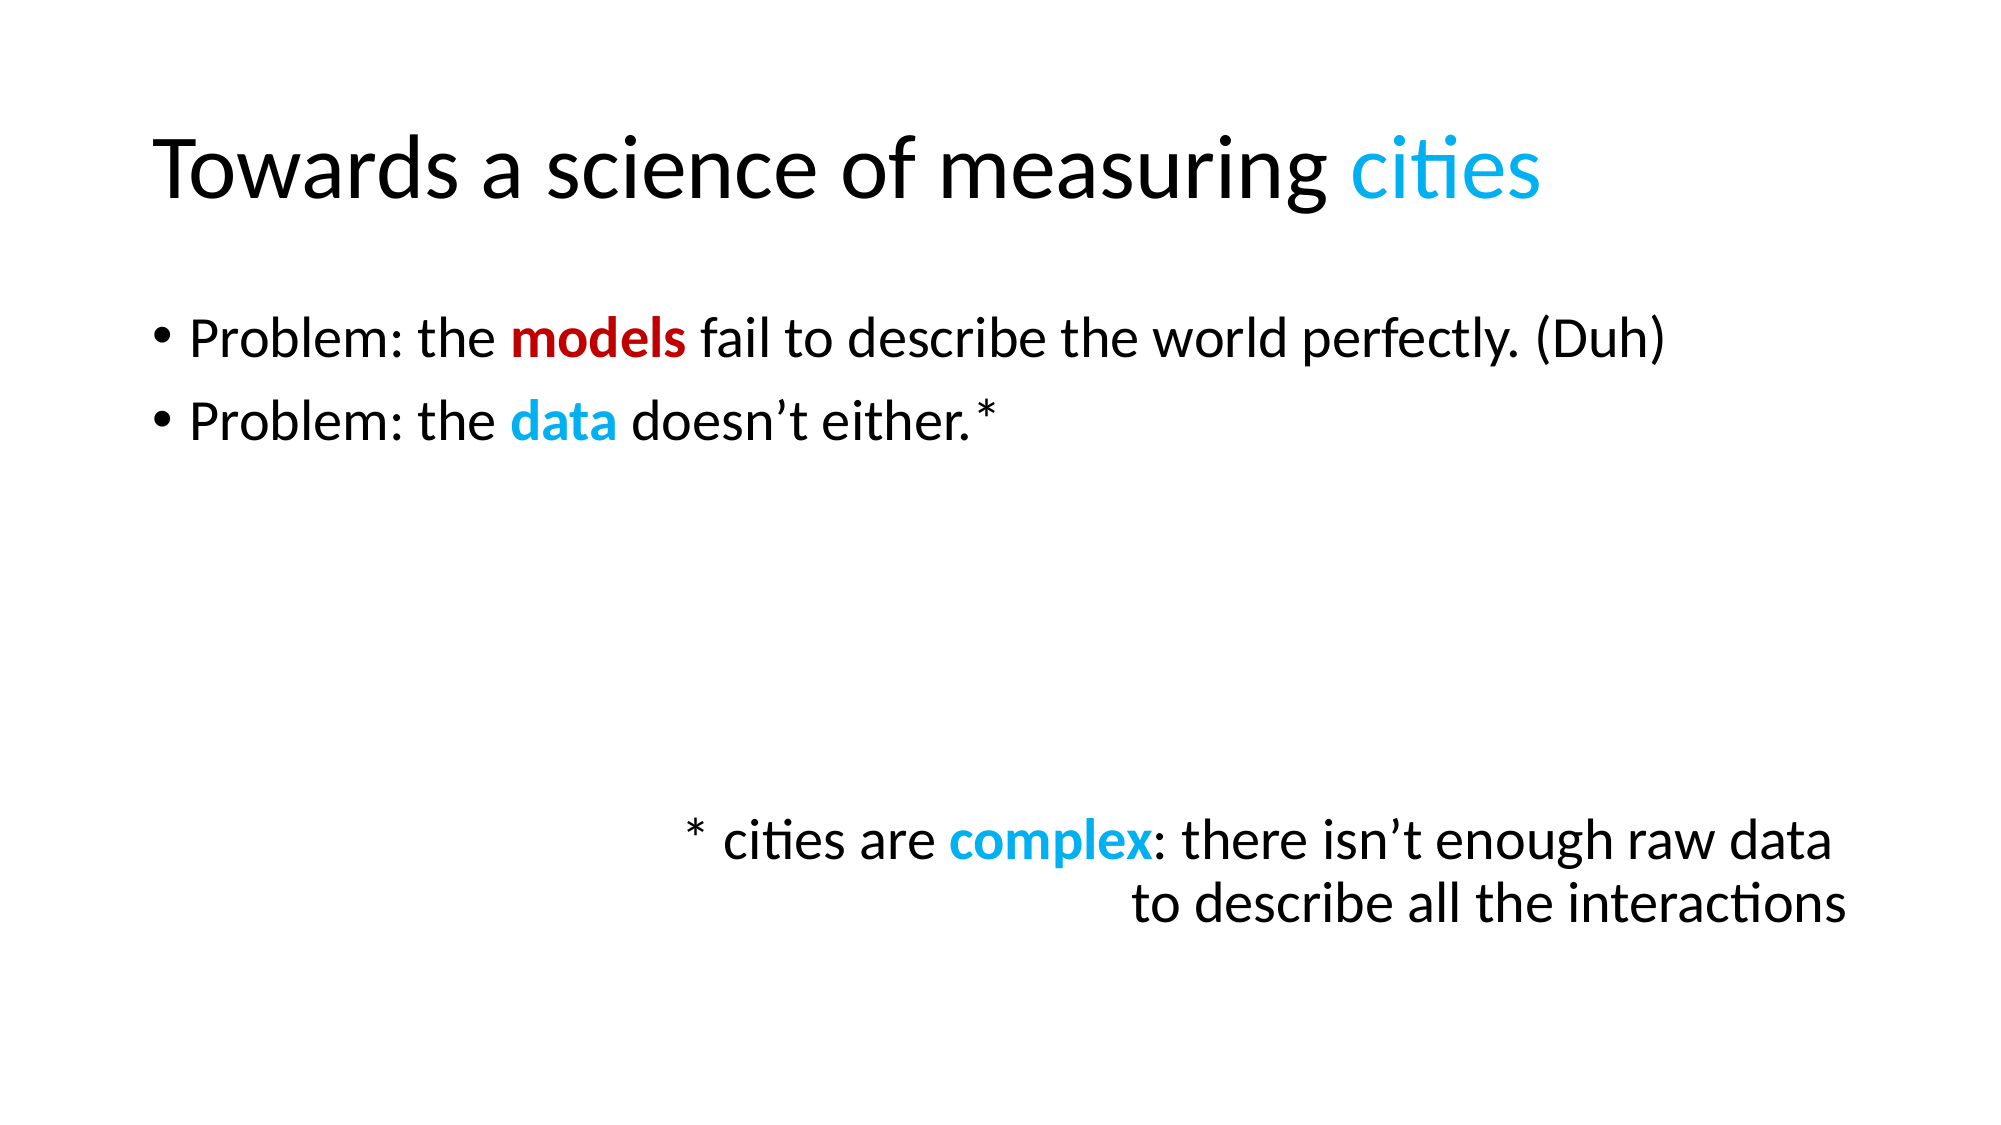

# Towards a science of measuring cities
Problem: the models fail to describe the world perfectly. (Duh)
Problem: the data doesn’t either.*

* cities are complex: there isn’t enough raw data
to describe all the interactions